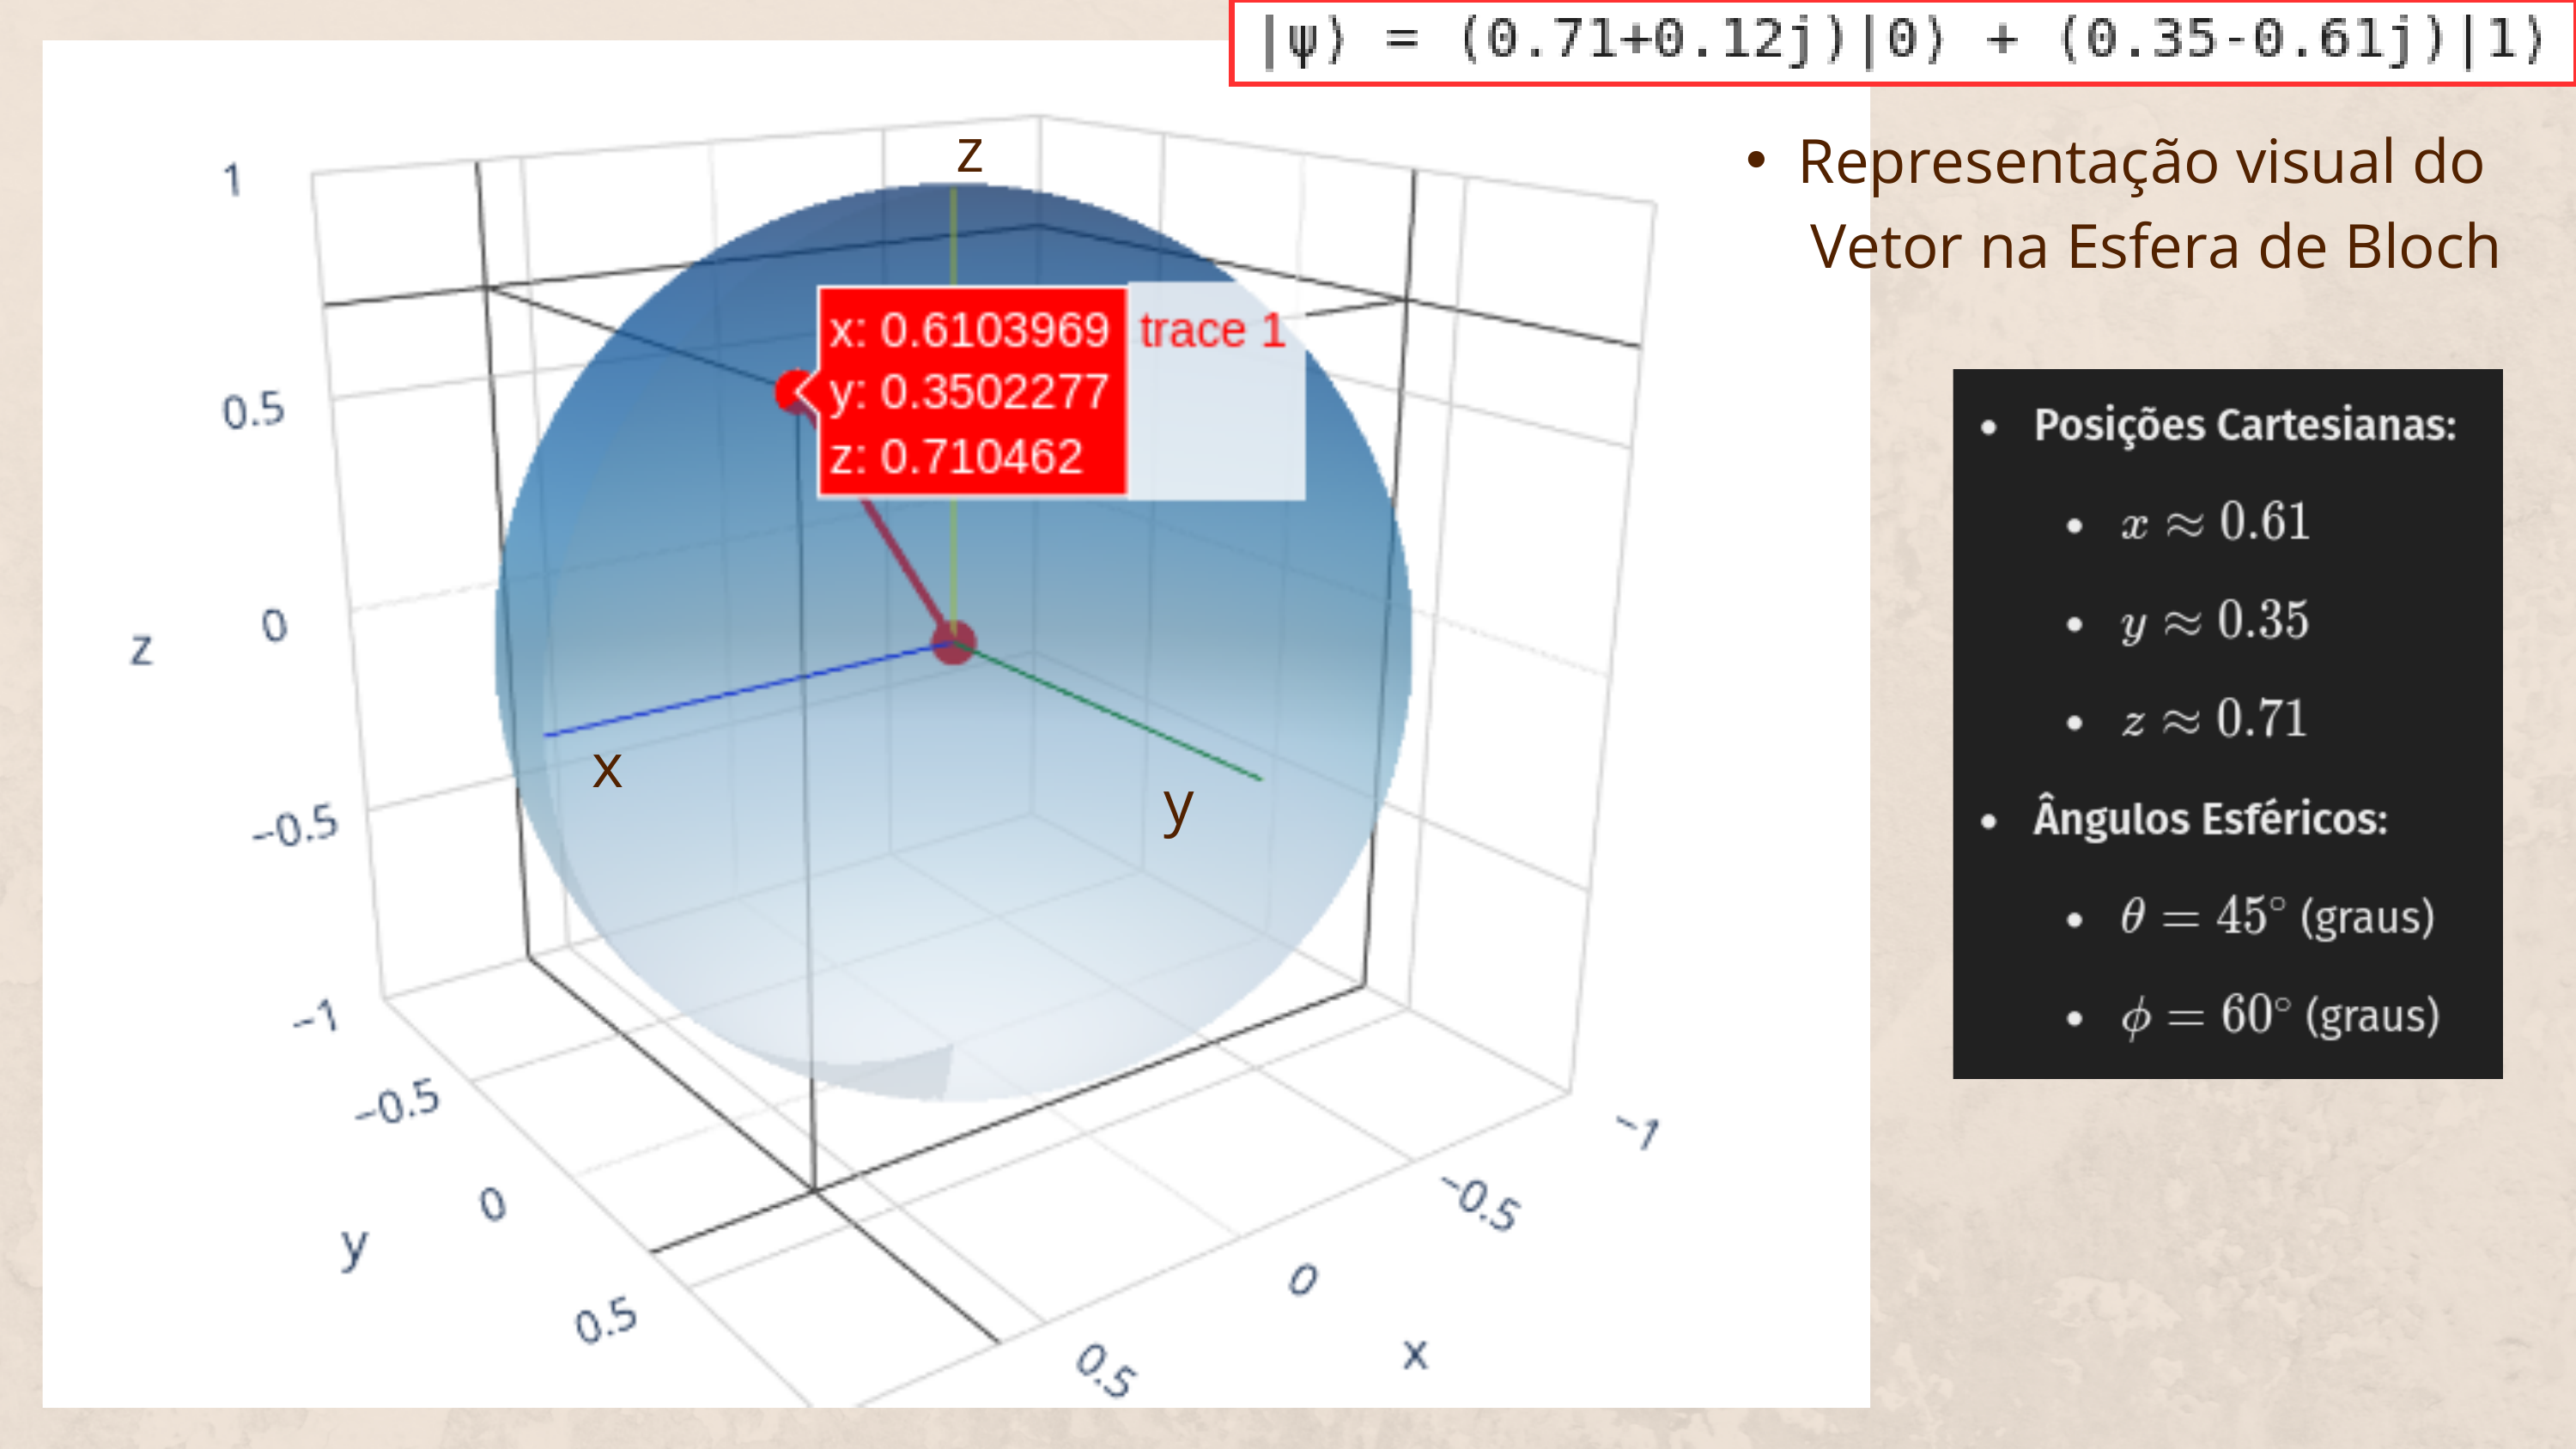

z
Representação visual do
Vetor na Esfera de Bloch

x
y